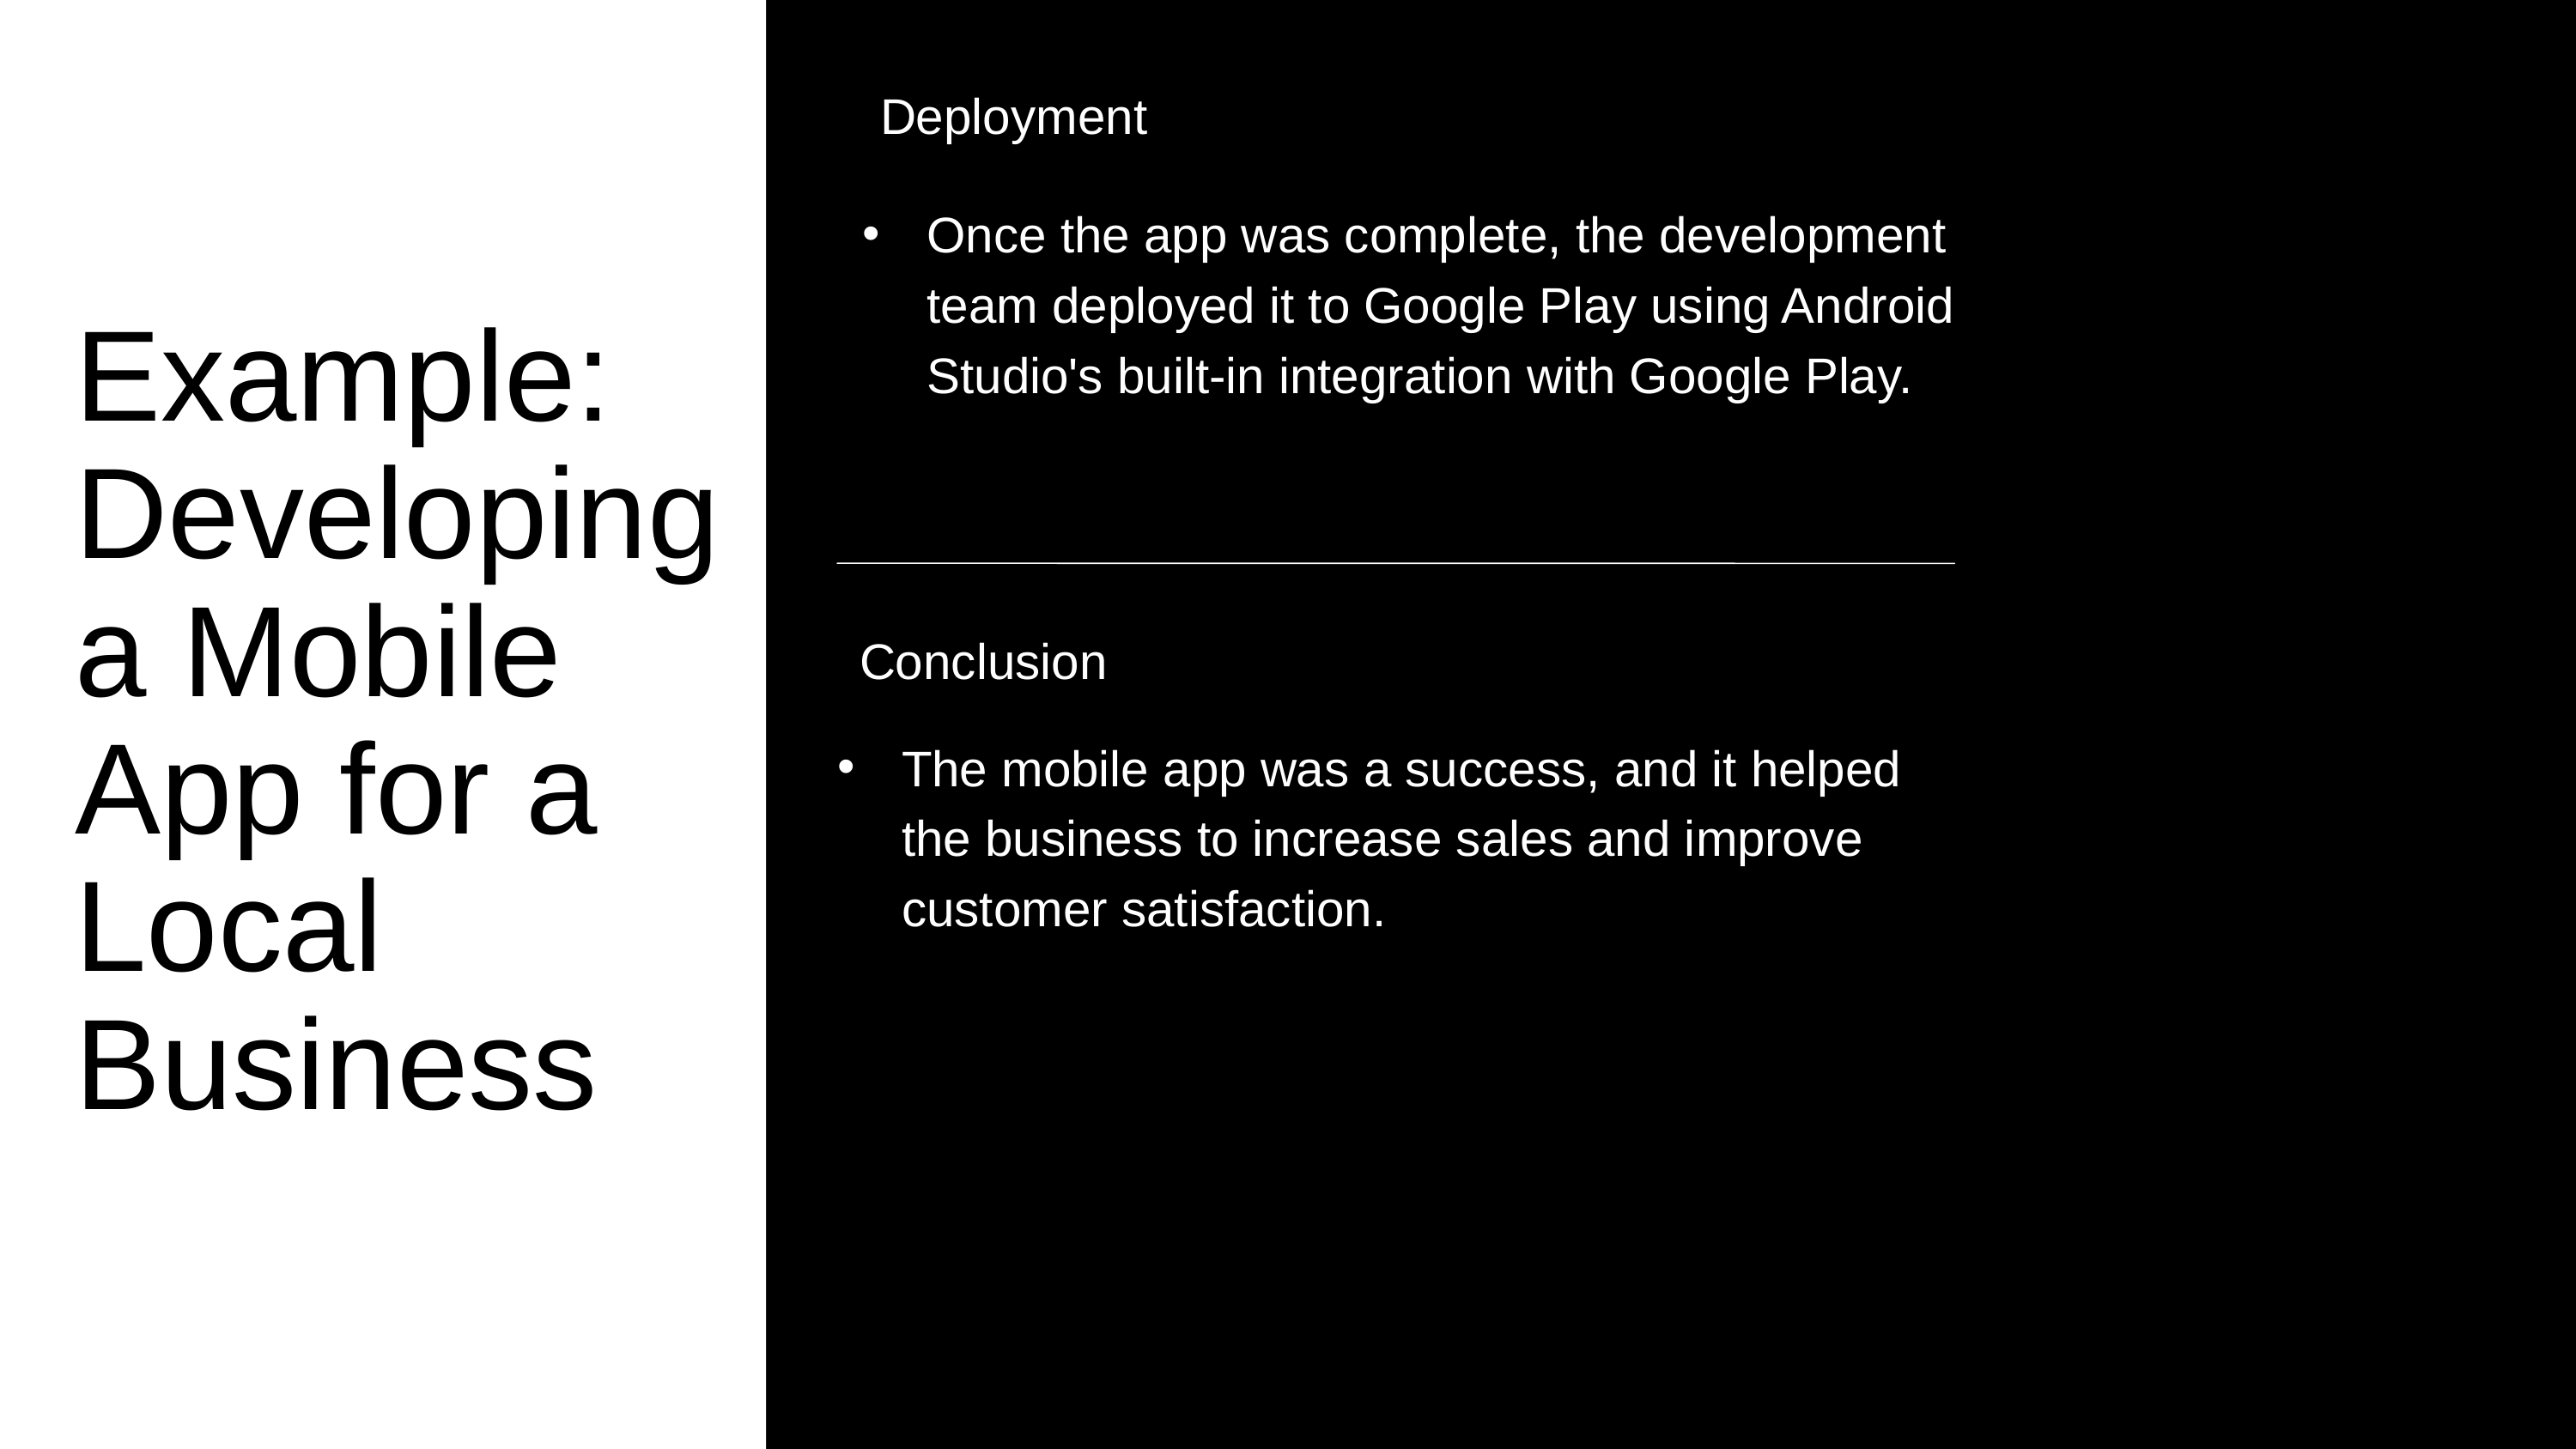

Deployment
Once the app was complete, the development team deployed it to Google Play using Android Studio's built-in integration with Google Play.
Example: Developing a Mobile App for a Local Business

Conclusion
The mobile app was a success, and it helped the business to increase sales and improve customer satisfaction.